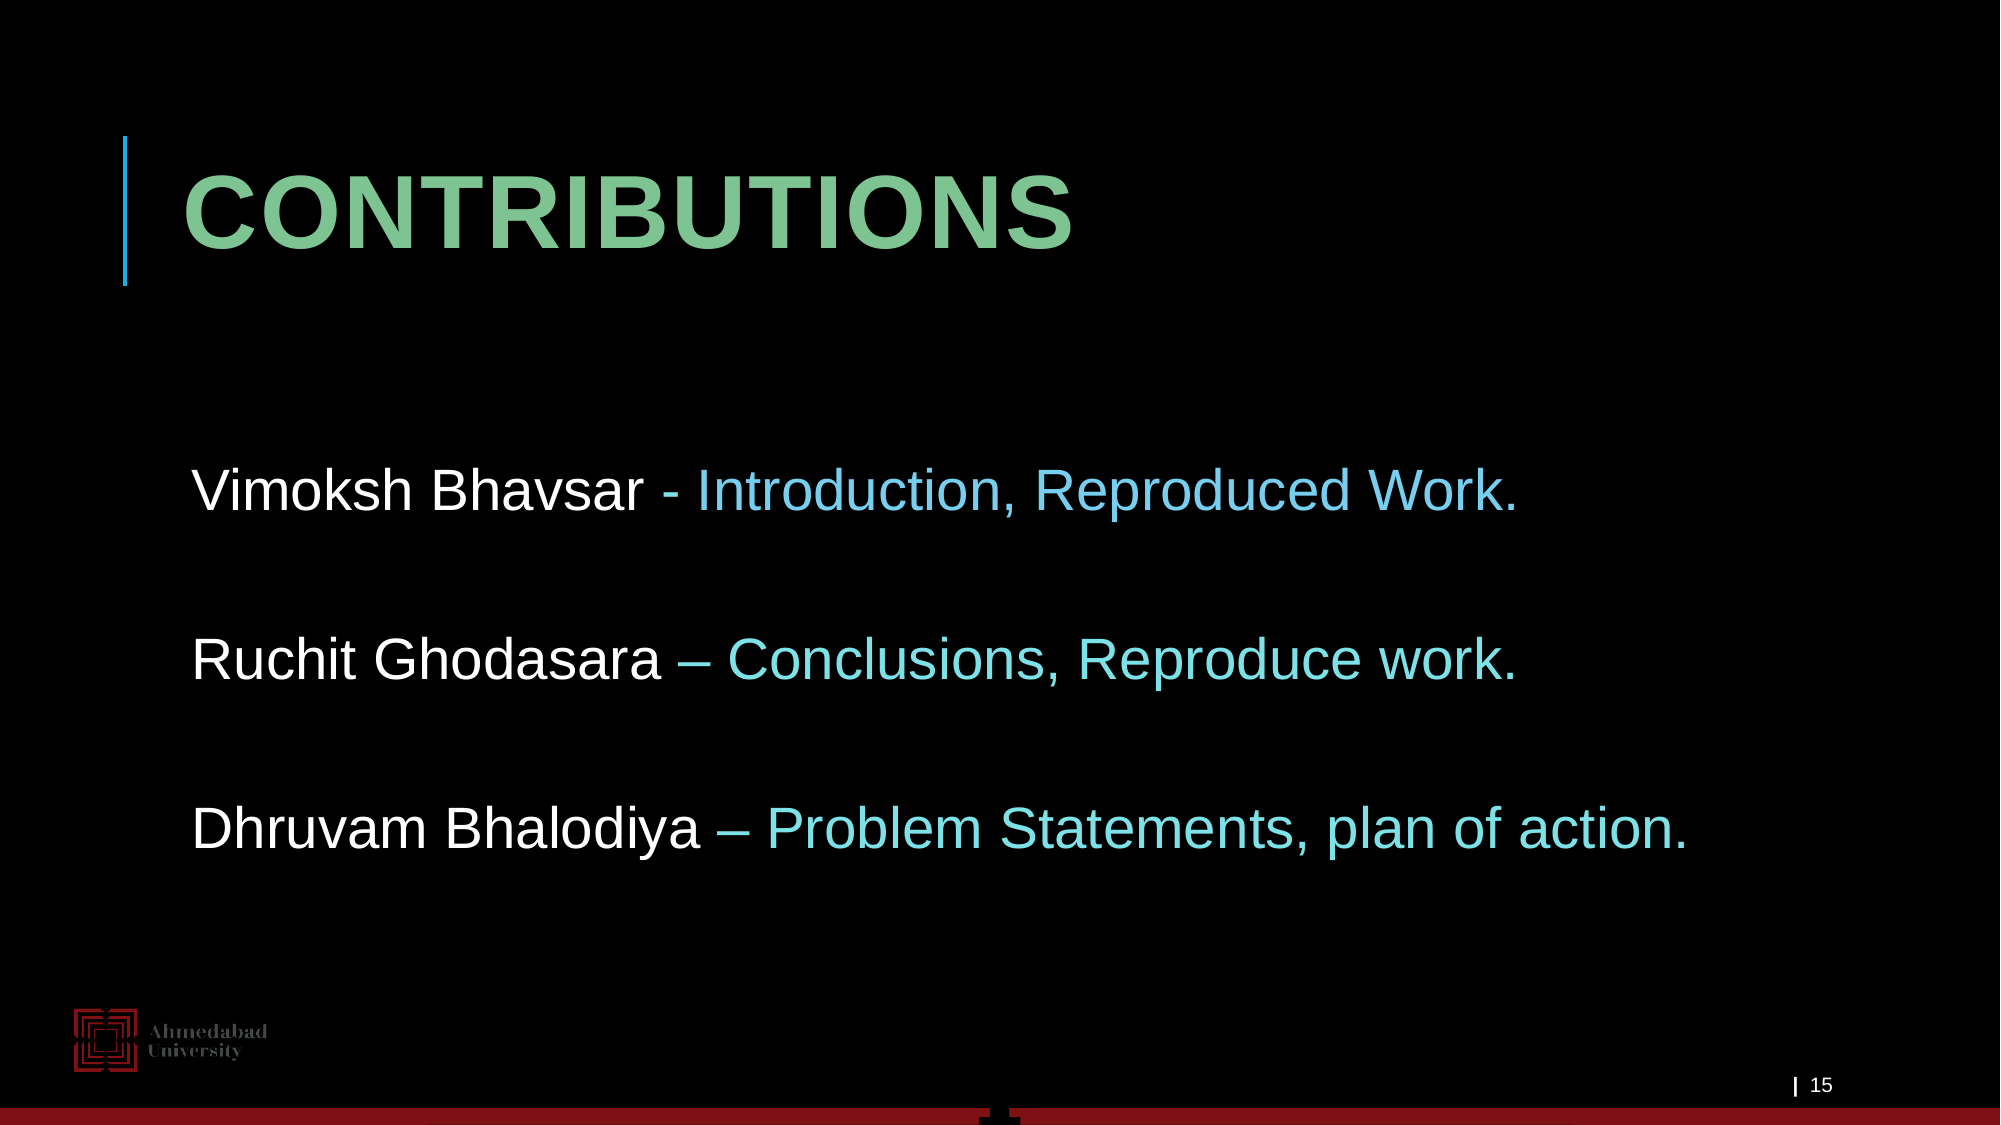

# Contributions
 Vimoksh Bhavsar - Introduction, Reproduced Work.
 Ruchit Ghodasara – Conclusions, Reproduce work.
 Dhruvam Bhalodiya – Problem Statements, plan of action.

|  15